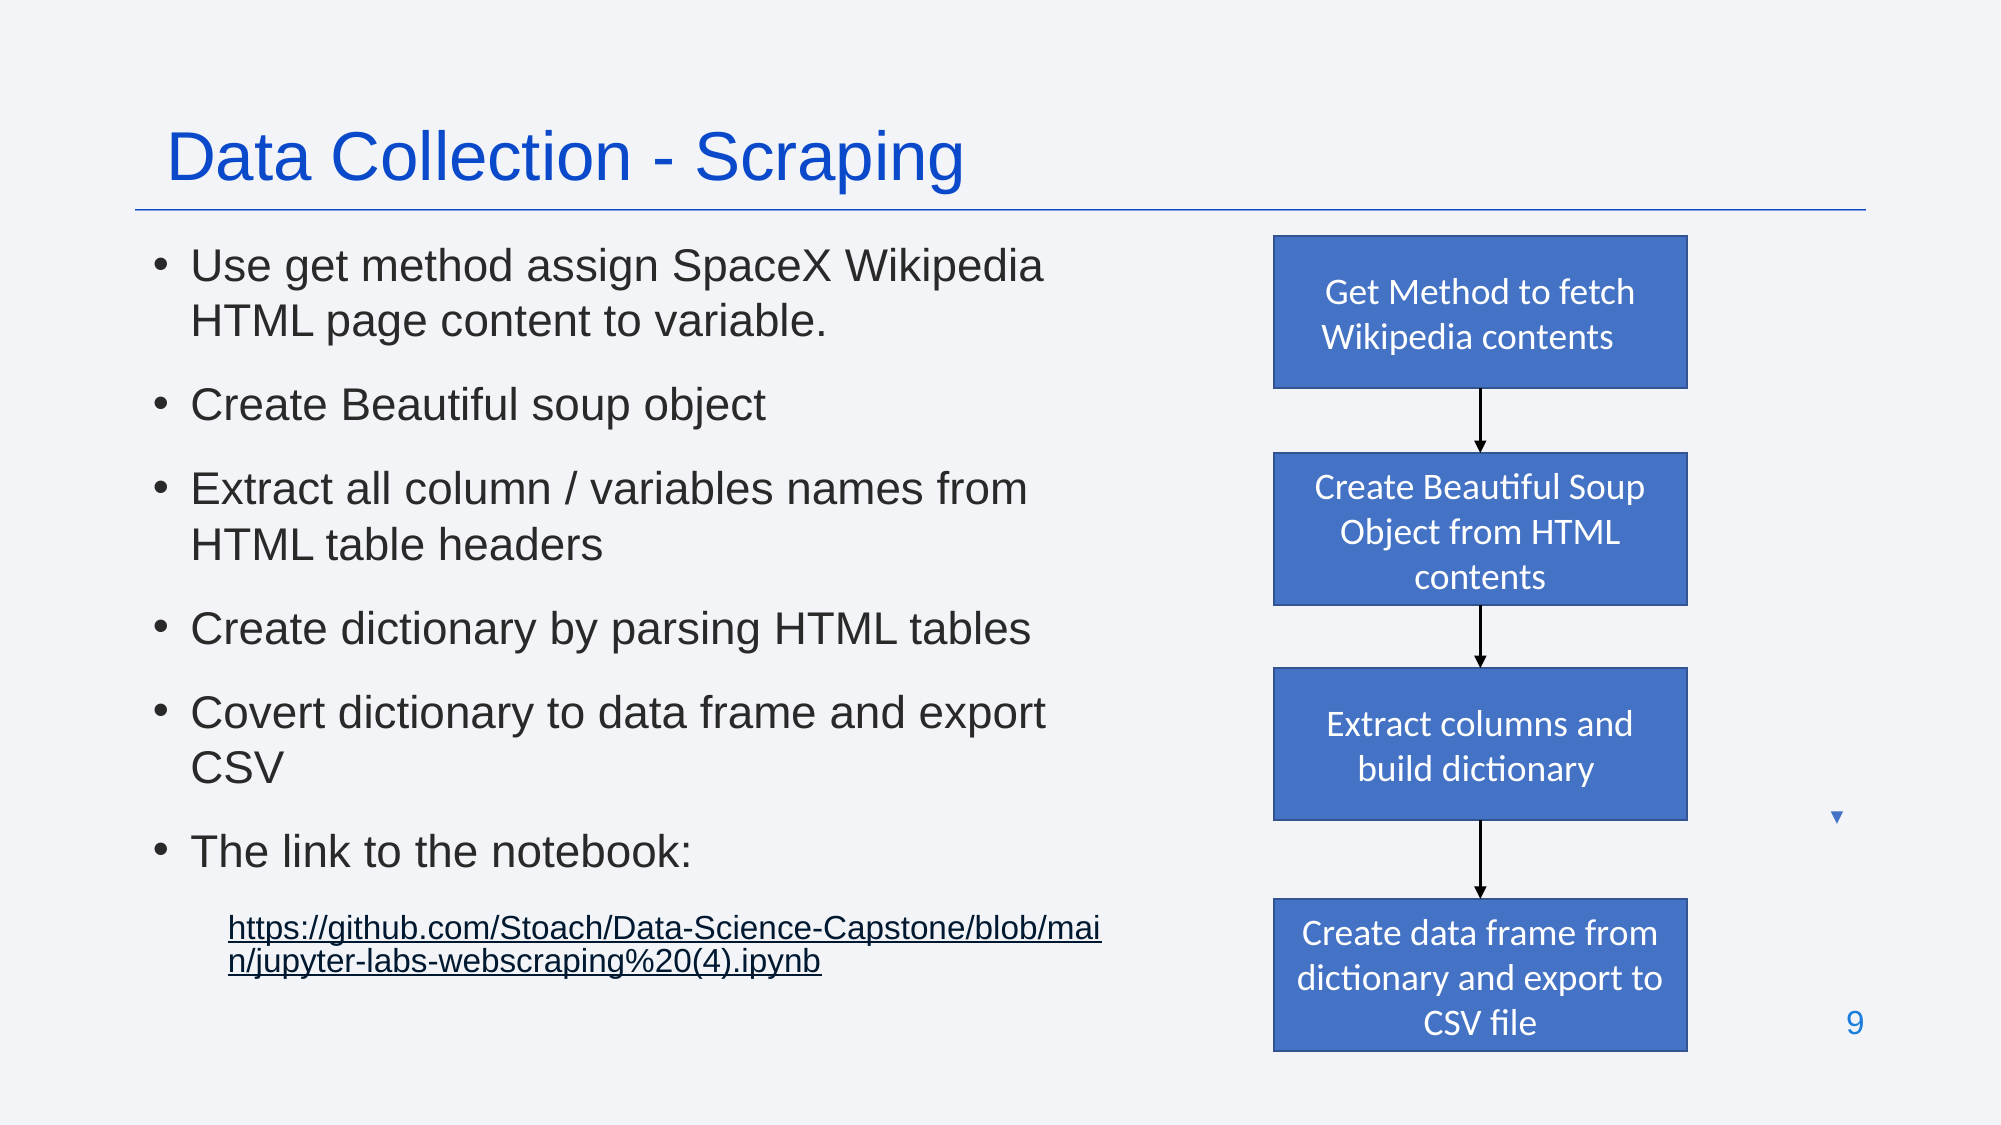

Data Collection - Scraping
Use get method assign SpaceX Wikipedia HTML page content to variable.
Create Beautiful soup object
Extract all column / variables names from HTML table headers
Create dictionary by parsing HTML tables
Covert dictionary to data frame and export CSV
The link to the notebook:
https://github.com/Stoach/Data-Science-Capstone/blob/main/jupyter-labs-webscraping%20(4).ipynb
Get Method to fetch Wikipedia contents
Create Beautiful Soup Object from HTML contents
Extract columns and build dictionary
Create data frame from dictionary and export to CSV file
9